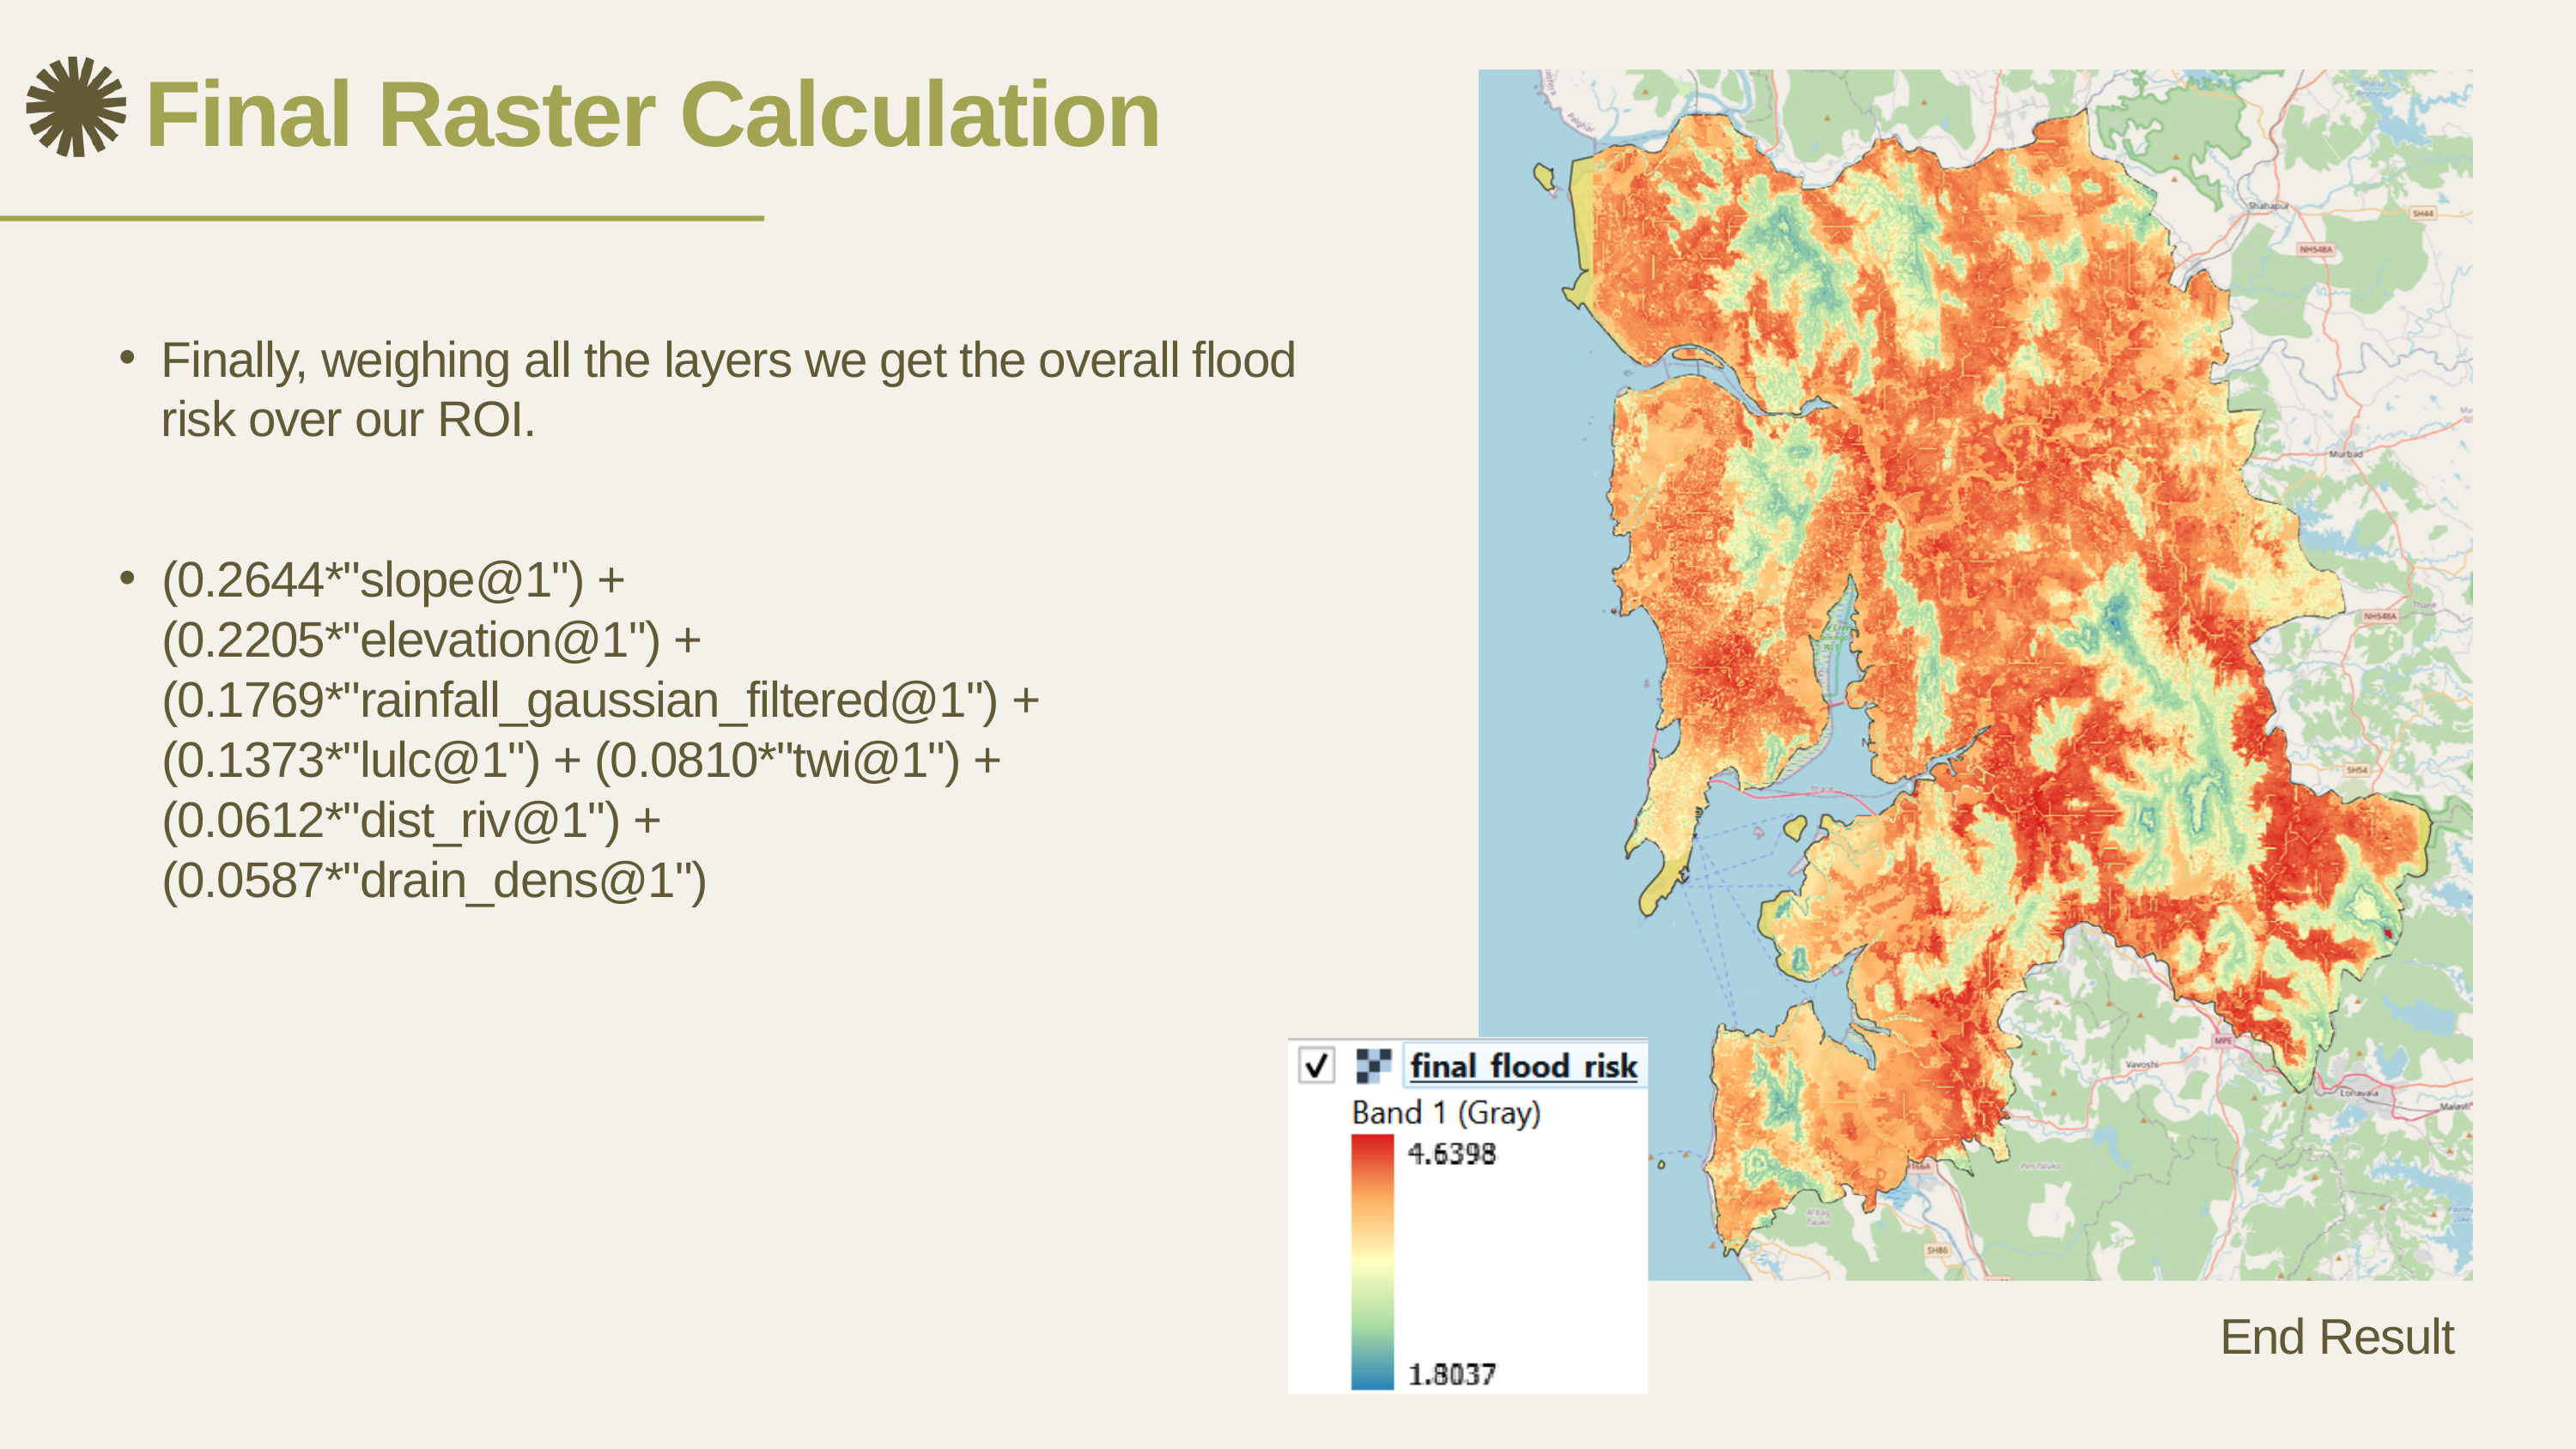

Final Raster Calculation

Finally, weighing all the layers we get the overall flood risk over our ROI.
(0.2644*"slope@1") + (0.2205*"elevation@1") + (0.1769*"rainfall_gaussian_filtered@1") + (0.1373*"lulc@1") + (0.0810*"twi@1") + (0.0612*"dist_riv@1") + (0.0587*"drain_dens@1")

End Result